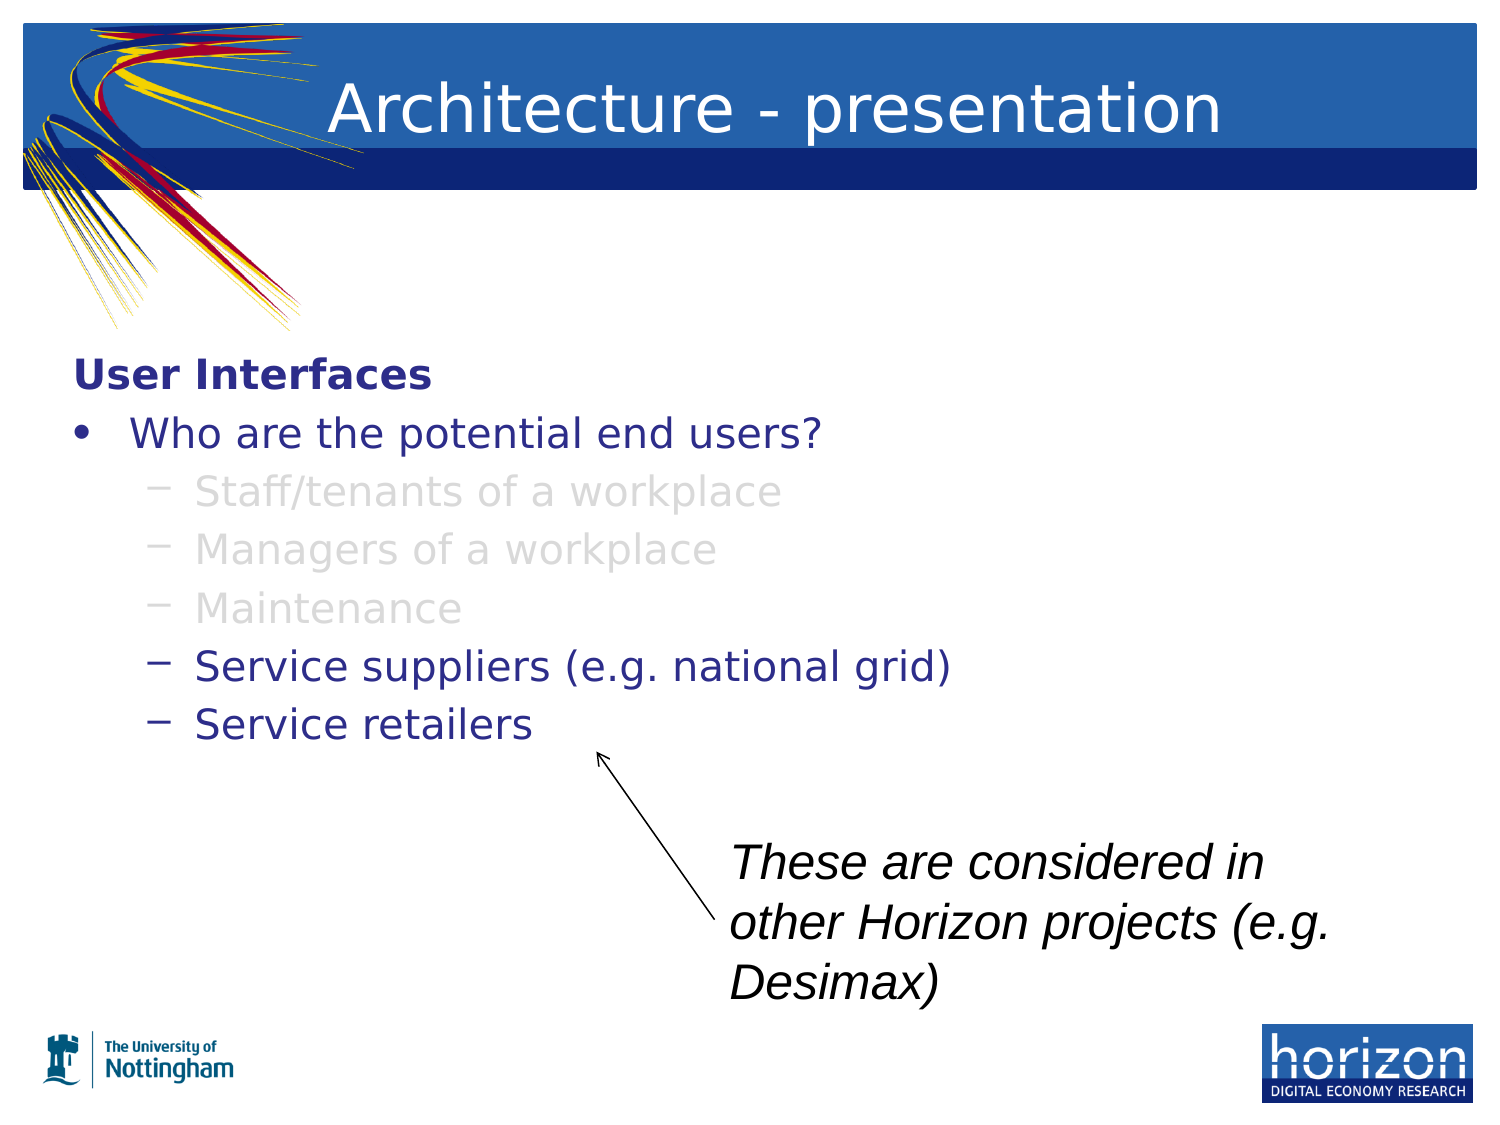

# Architecture - presentation
User Interfaces
Who are the potential end users?
Staff/tenants of a workplace
Managers of a workplace
Maintenance
Service suppliers (e.g. national grid)
Service retailers
These are considered in other Horizon projects (e.g. Desimax)